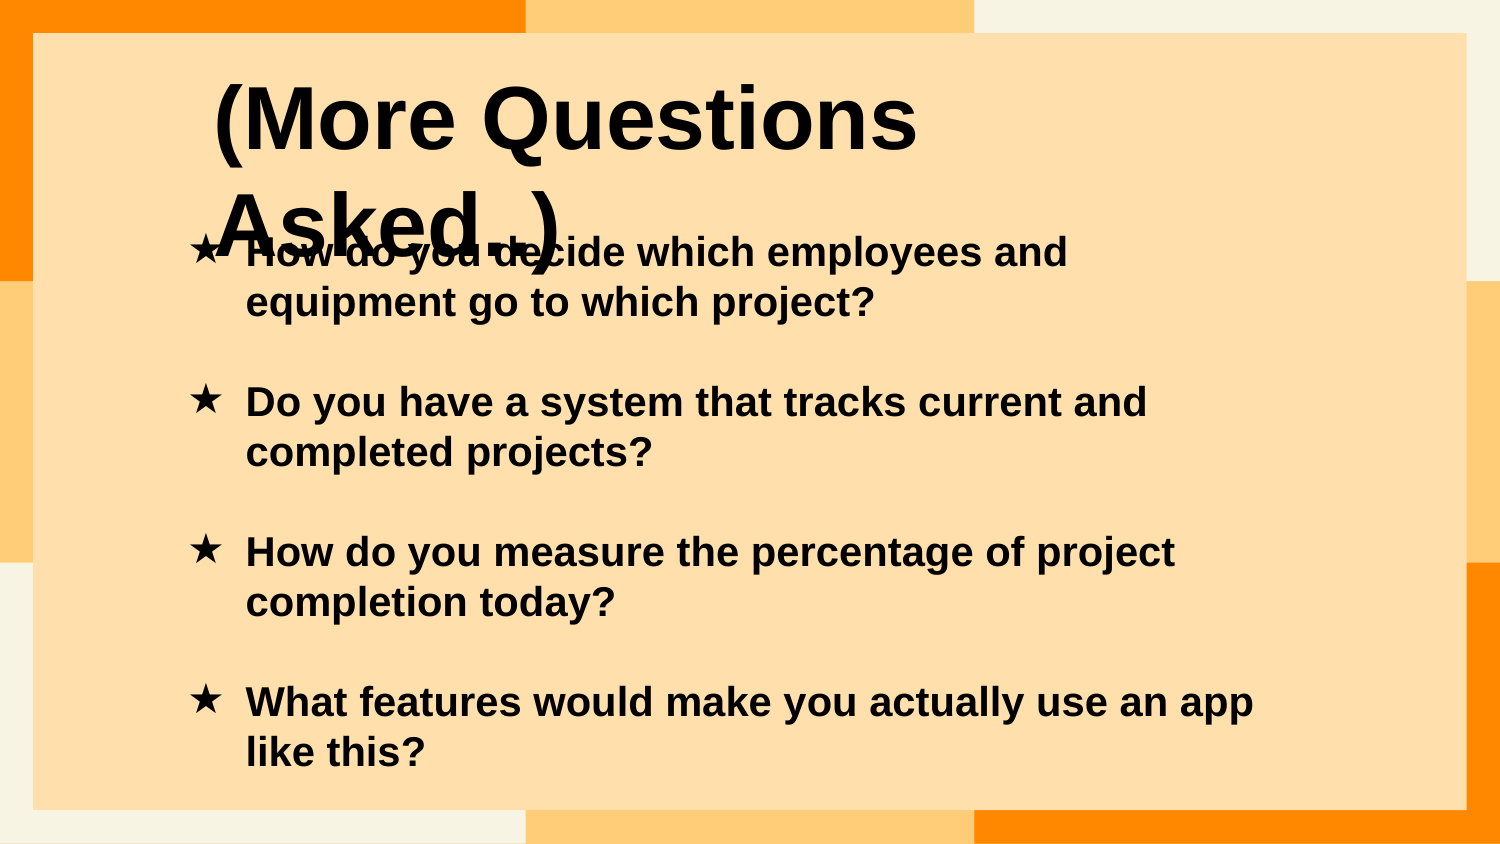

​​
(More Questions Asked..)
How do you decide which employees and equipment go to which project?

Do you have a system that tracks current and completed projects?

How do you measure the percentage of project completion today?

What features would make you actually use an app like this?